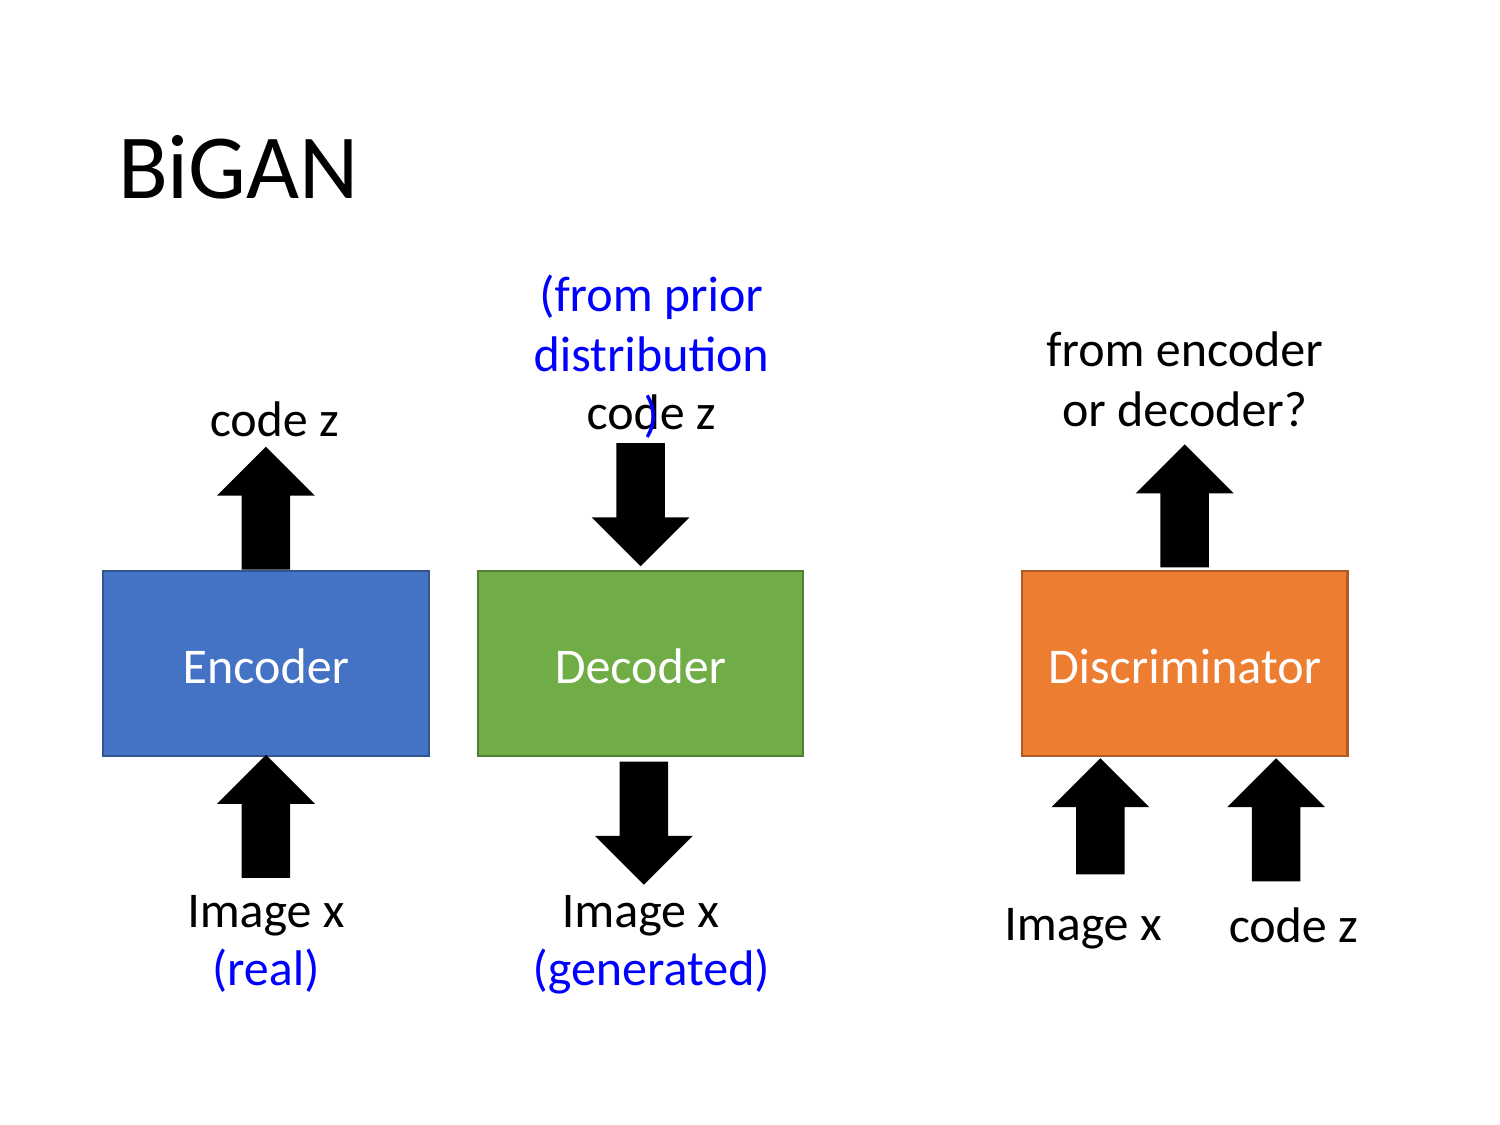

# BiGAN
(from prior distribution)
from encoder or decoder?
code z
code z

Encoder
Decoder
Discriminator

Image x
Image x
Image x
code z
(real)
(generated)